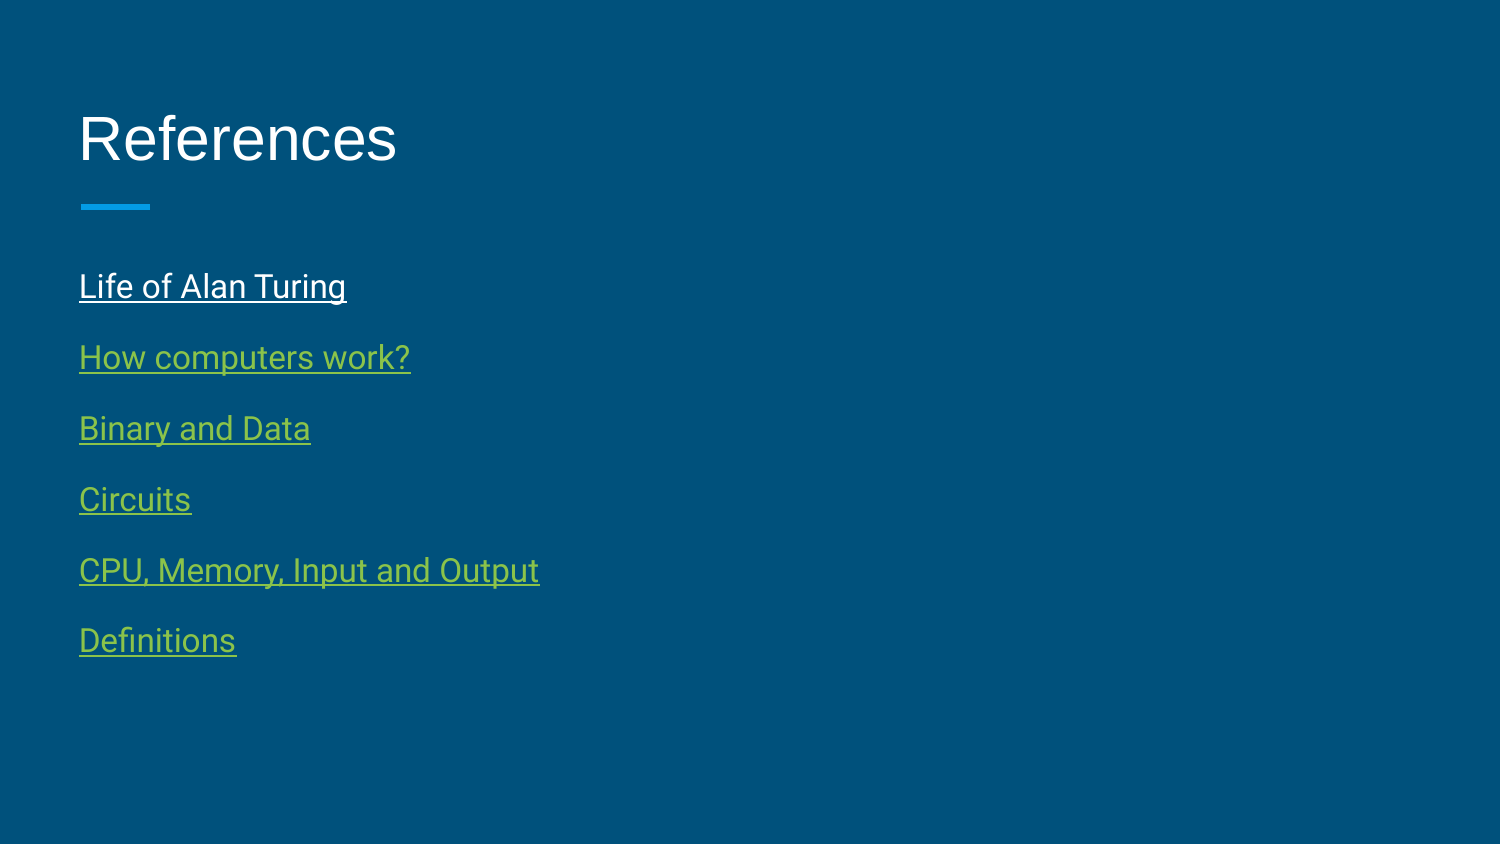

# References
Life of Alan Turing
How computers work?
Binary and Data
Circuits
CPU, Memory, Input and Output
Definitions